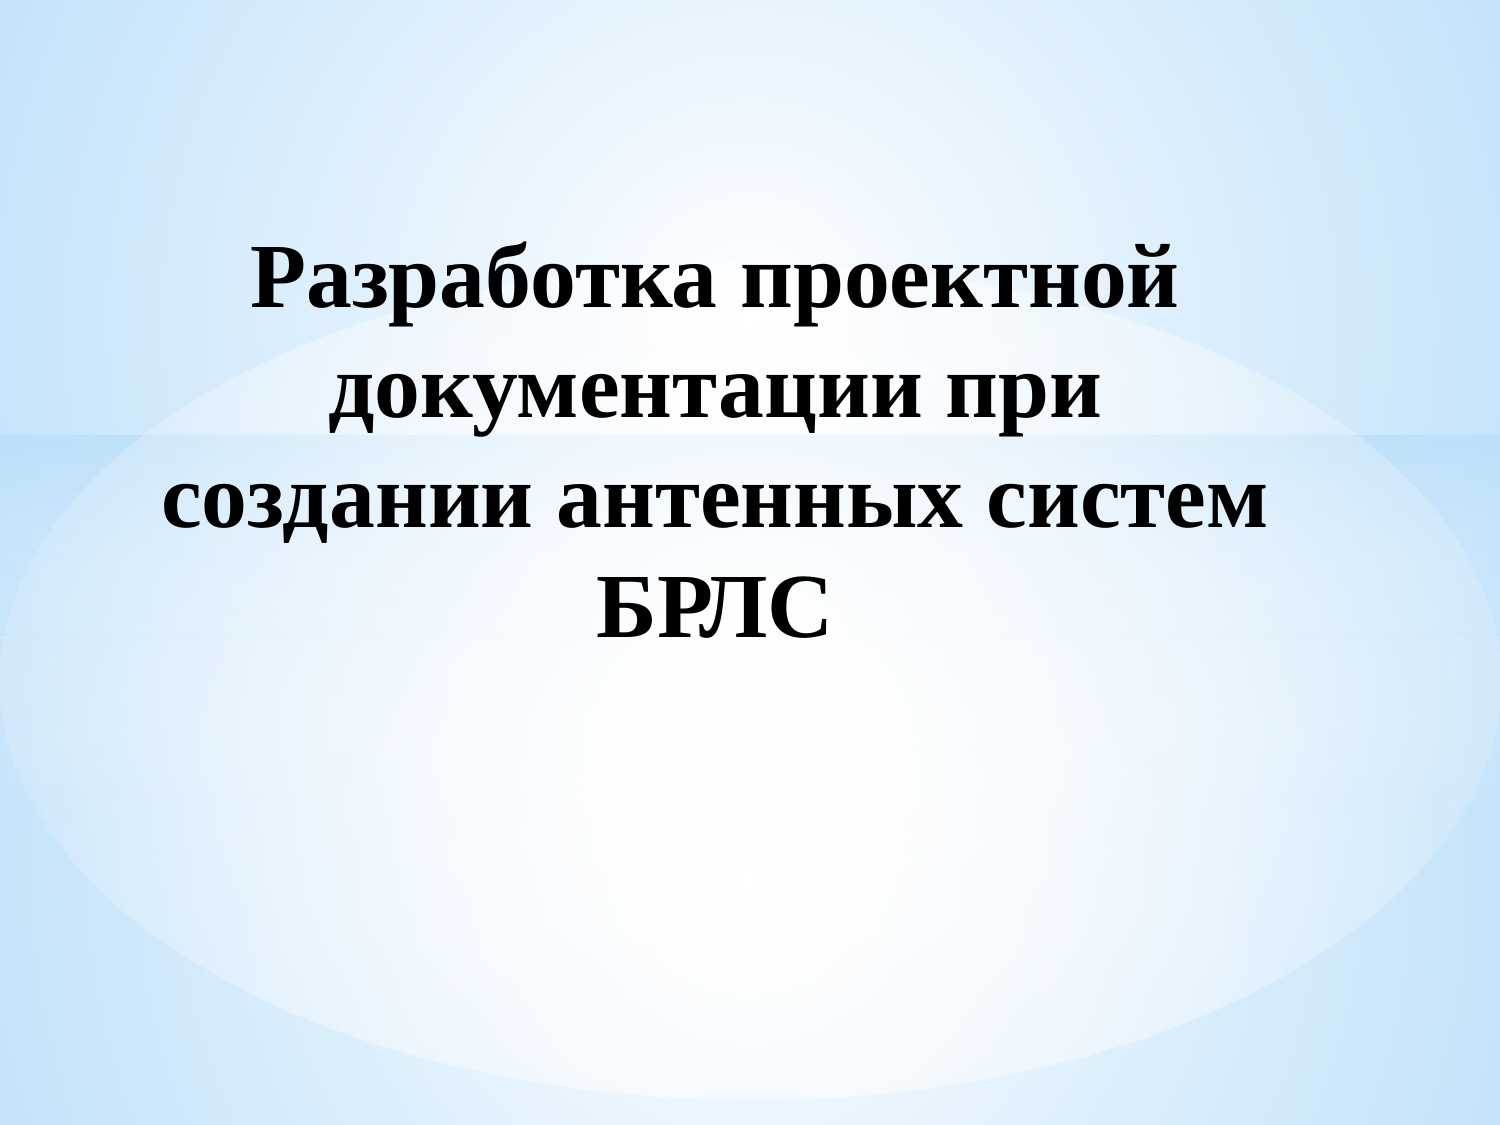

# Разработка проектной документации при создании антенных систем БРЛС